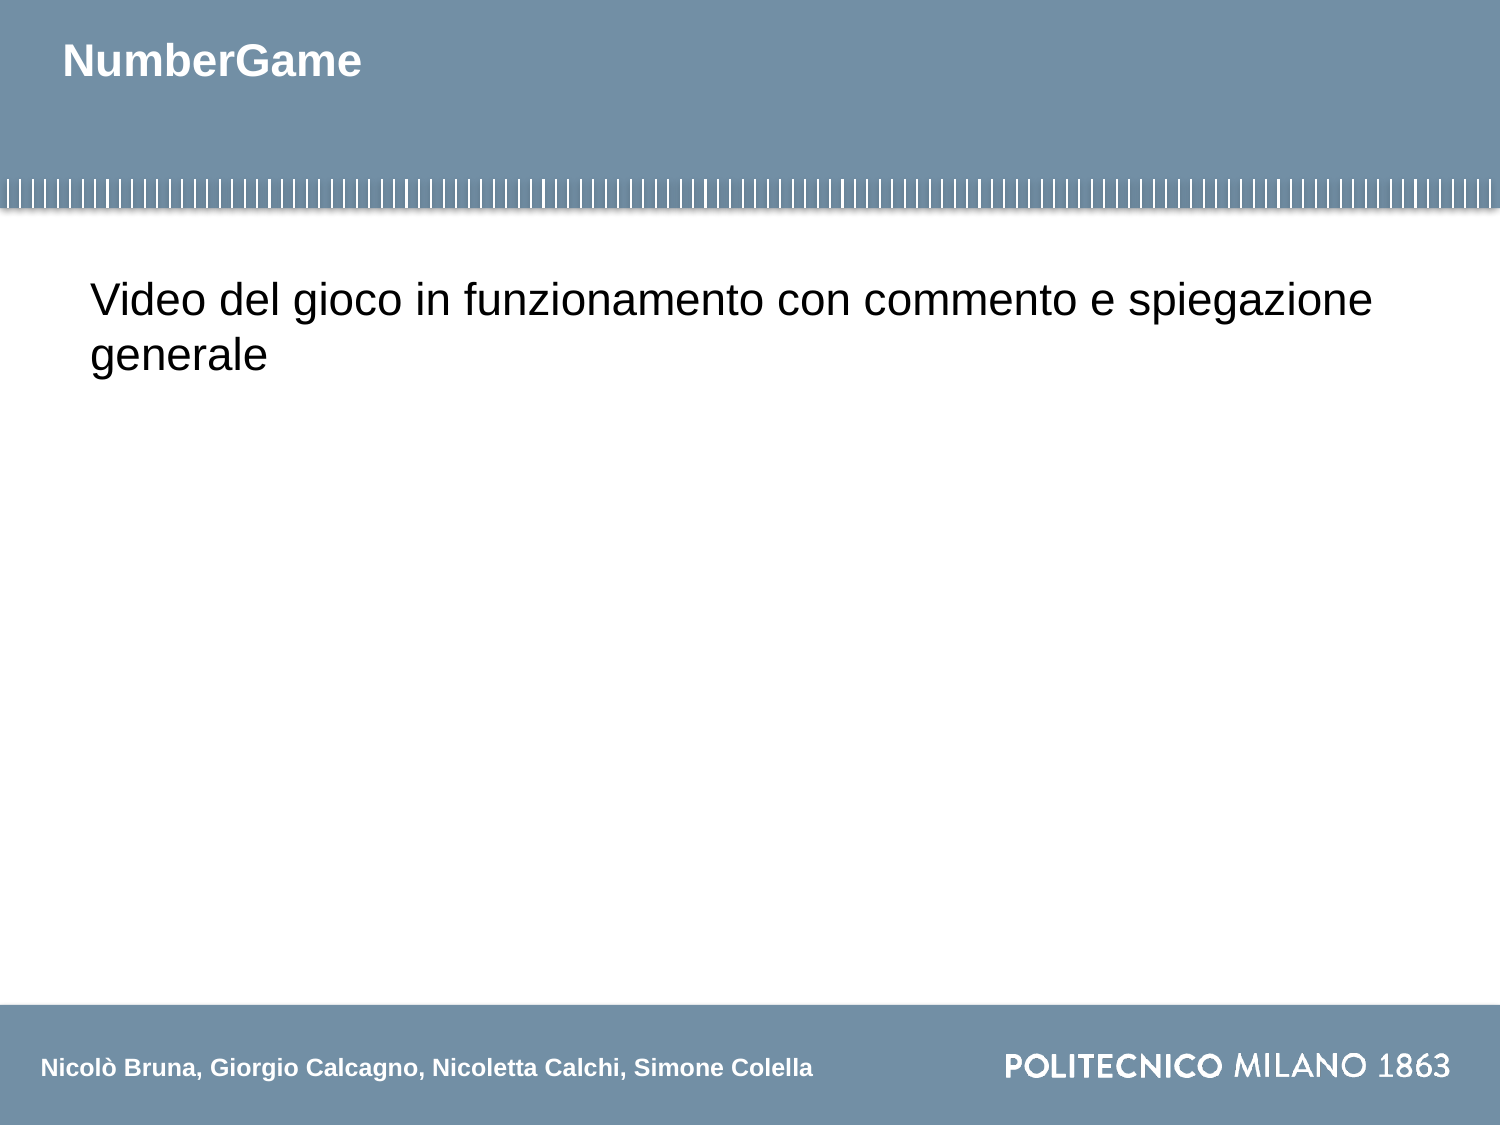

# NumberGame
Video del gioco in funzionamento con commento e spiegazione generale